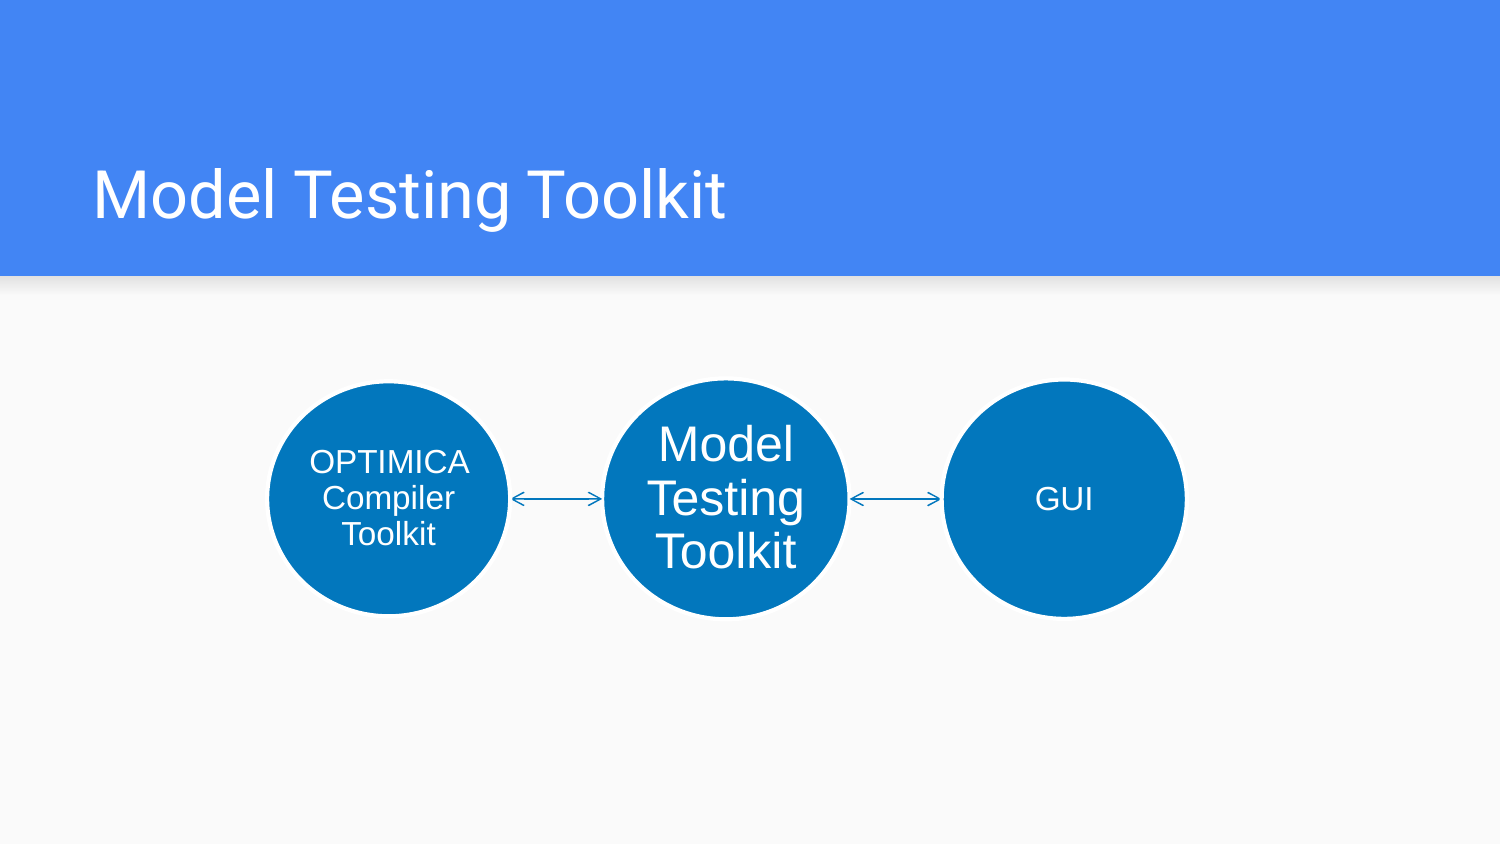

Model Testing Toolkit

GUI

OPTIMICA Compiler Toolkit
# Model Testing Toolkit